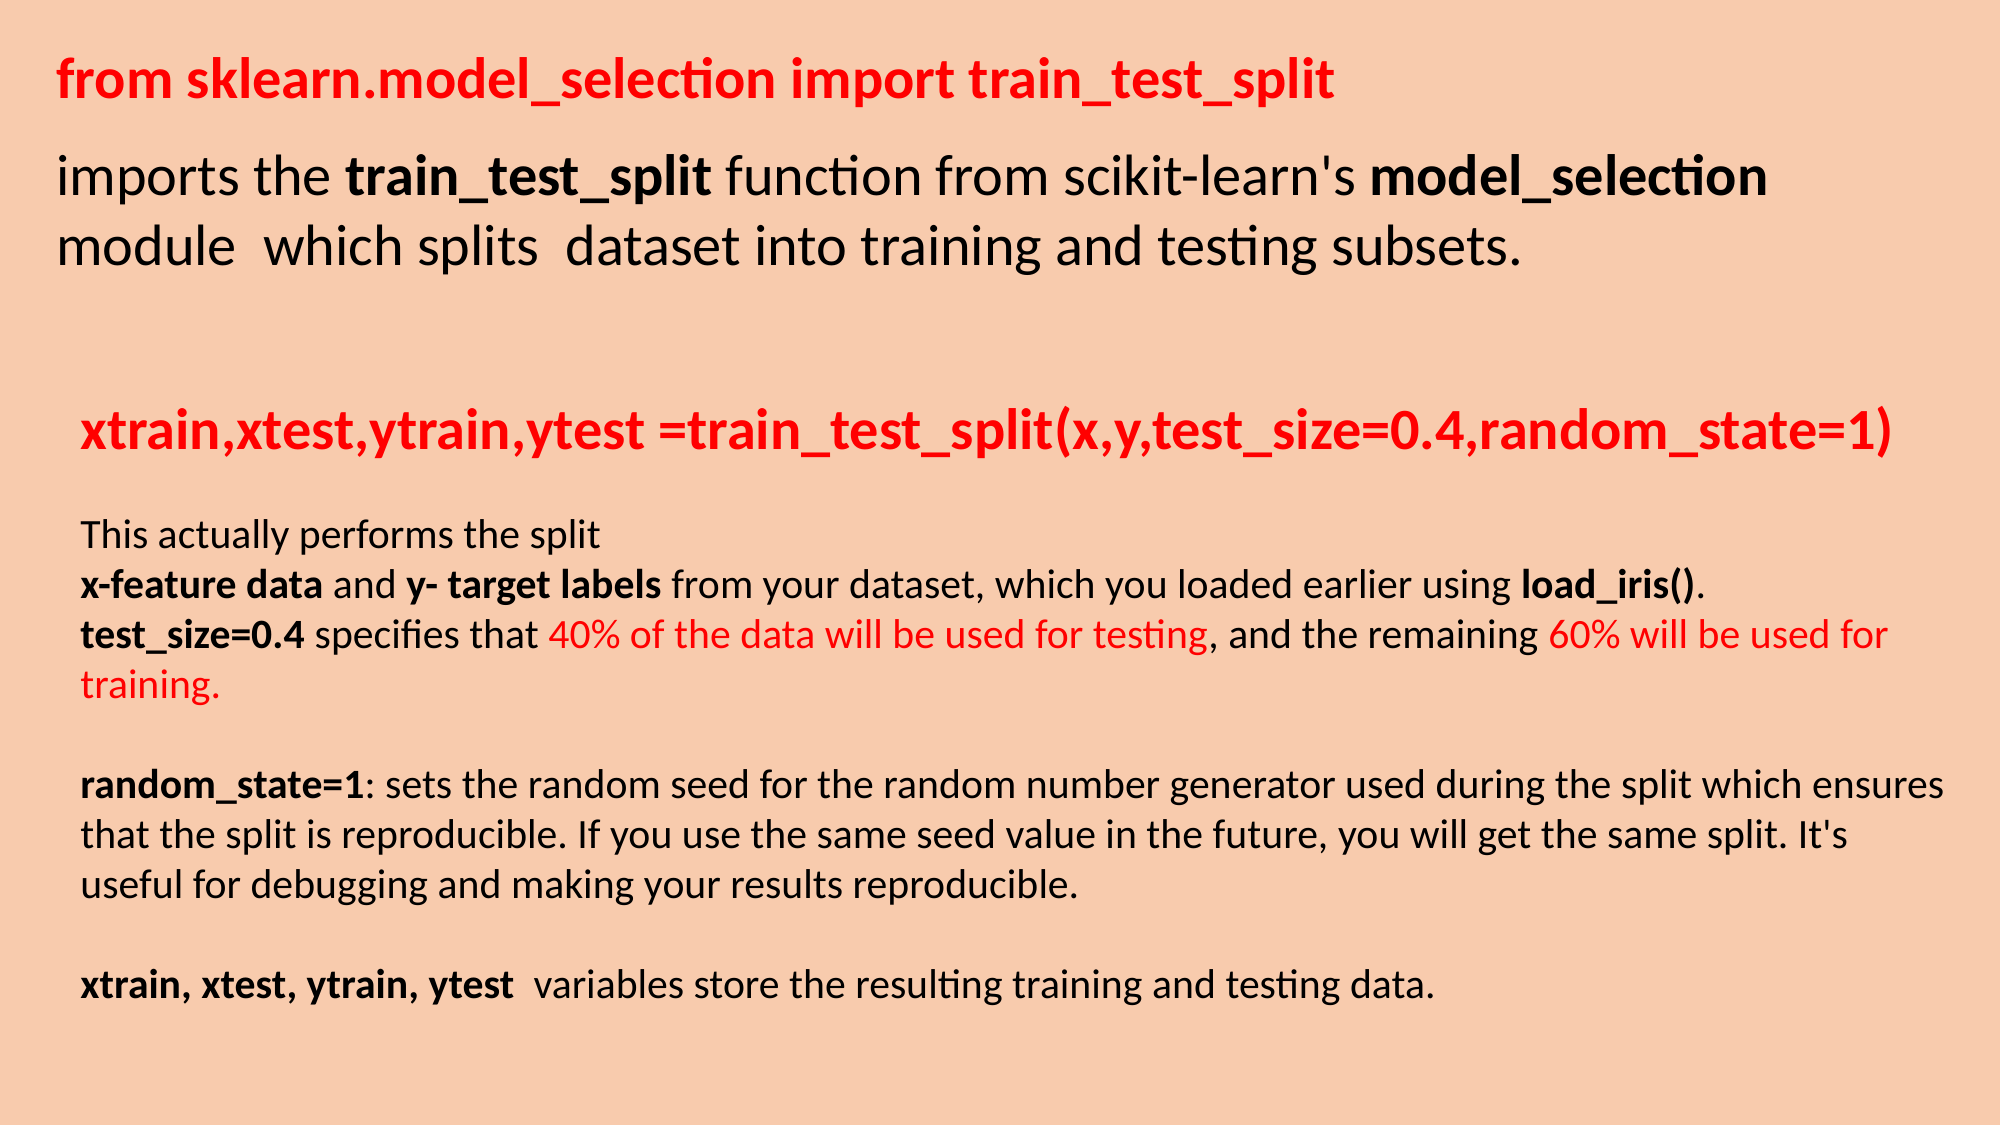

from sklearn.model_selection import train_test_split

imports the train_test_split function from scikit-learn's model_selection module  which splits  dataset into training and testing subsets.
xtrain,xtest,ytrain,ytest =train_test_split(x,y,test_size=0.4,random_state=1)

This actually performs the split
x-feature data and y- target labels from your dataset, which you loaded earlier using load_iris().
test_size=0.4 specifies that 40% of the data will be used for testing, and the remaining 60% will be used for training.

random_state=1: sets the random seed for the random number generator used during the split which ensures that the split is reproducible. If you use the same seed value in the future, you will get the same split. It's useful for debugging and making your results reproducible.

xtrain, xtest, ytrain, ytest  variables store the resulting training and testing data.